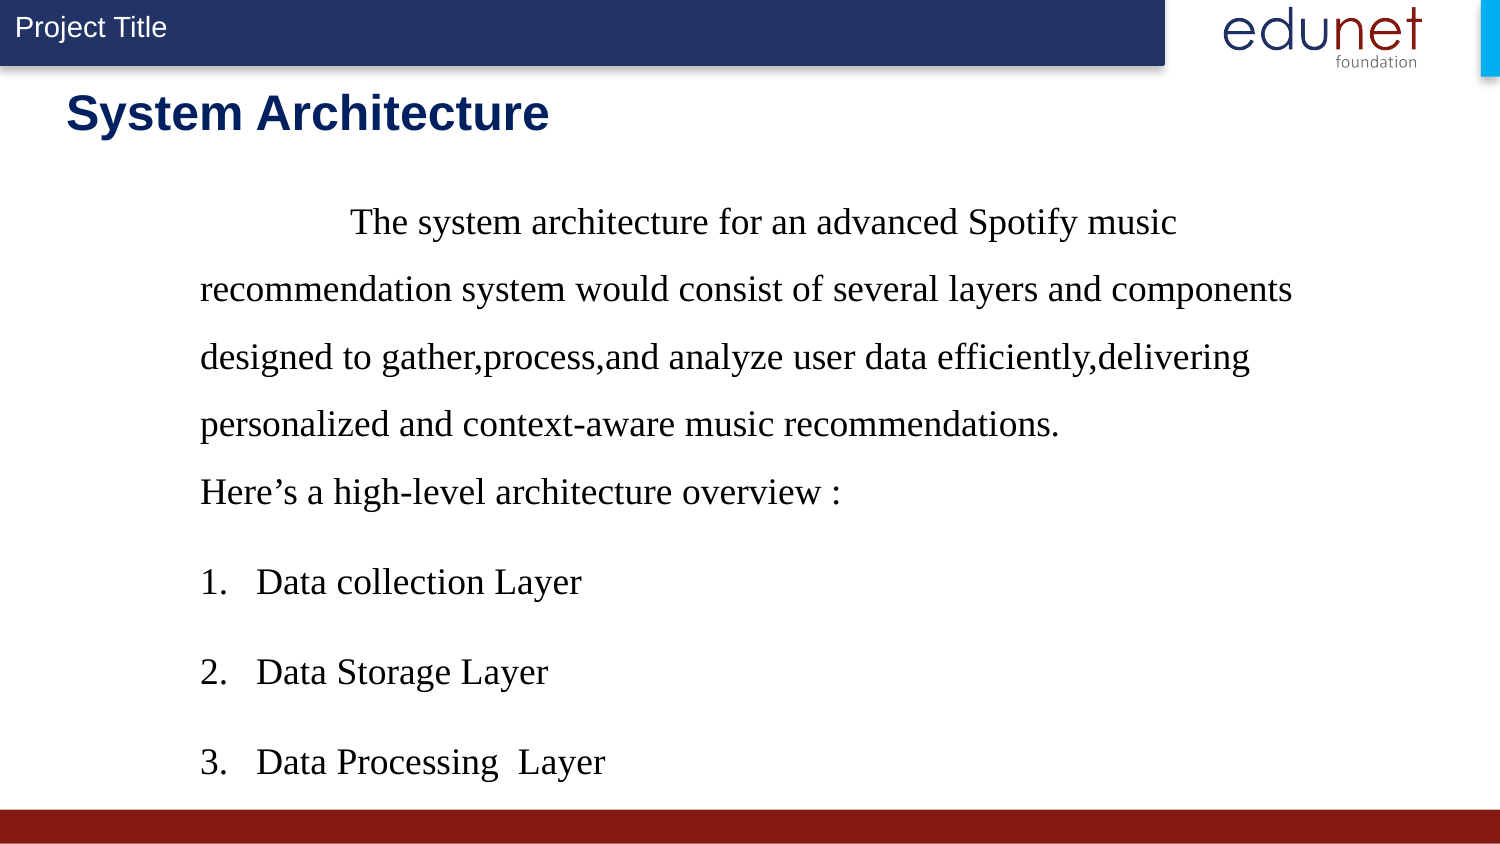

# System Architecture
	The system architecture for an advanced Spotify music recommendation system would consist of several layers and components designed to gather,process,and analyze user data efficiently,delivering personalized and context-aware music recommendations.
Here’s a high-level architecture overview :

Data collection Layer

Data Storage Layer

Data Processing  Layer